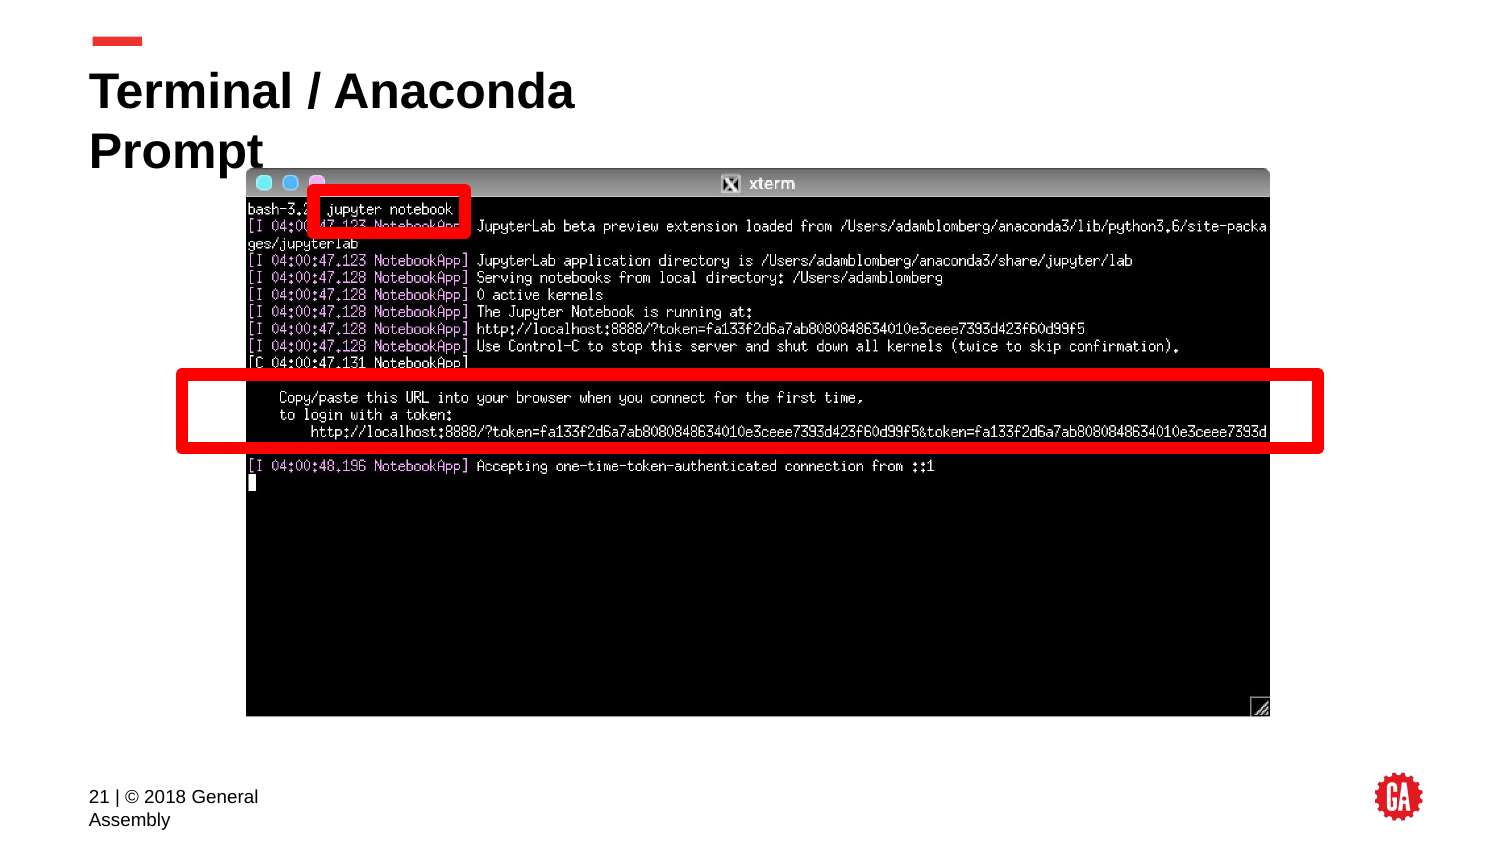

# Terminal / Anaconda Prompt

21 | © 2018 General Assembly